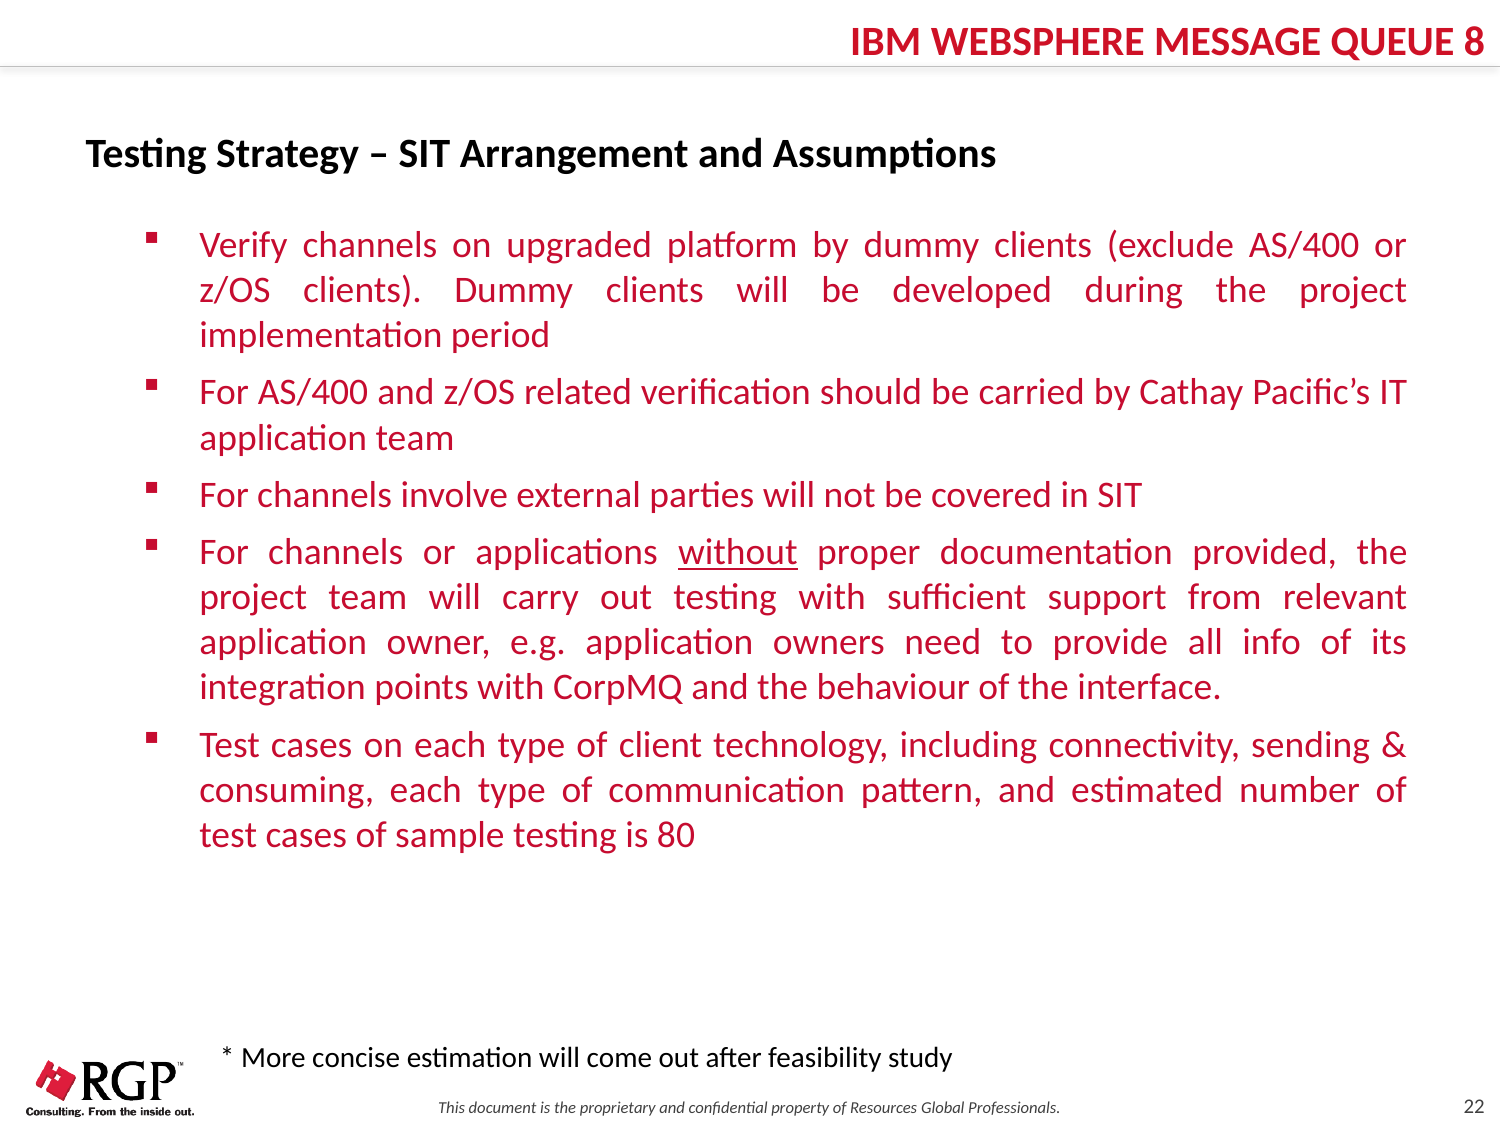

IBM WEBSPHERE MESSAGE QUEUE 8
Testing Strategy – SIT Arrangement and Assumptions

Verify channels on upgraded platform by dummy clients (exclude AS/400 or z/OS clients). Dummy clients will be developed during the project implementation period
For AS/400 and z/OS related verification should be carried by Cathay Pacific’s IT application team
For channels involve external parties will not be covered in SIT
For channels or applications without proper documentation provided, the project team will carry out testing with sufficient support from relevant application owner, e.g. application owners need to provide all info of its integration points with CorpMQ and the behaviour of the interface.
Test cases on each type of client technology, including connectivity, sending & consuming, each type of communication pattern, and estimated number of test cases of sample testing is 80

* More concise estimation will come out after feasibility study